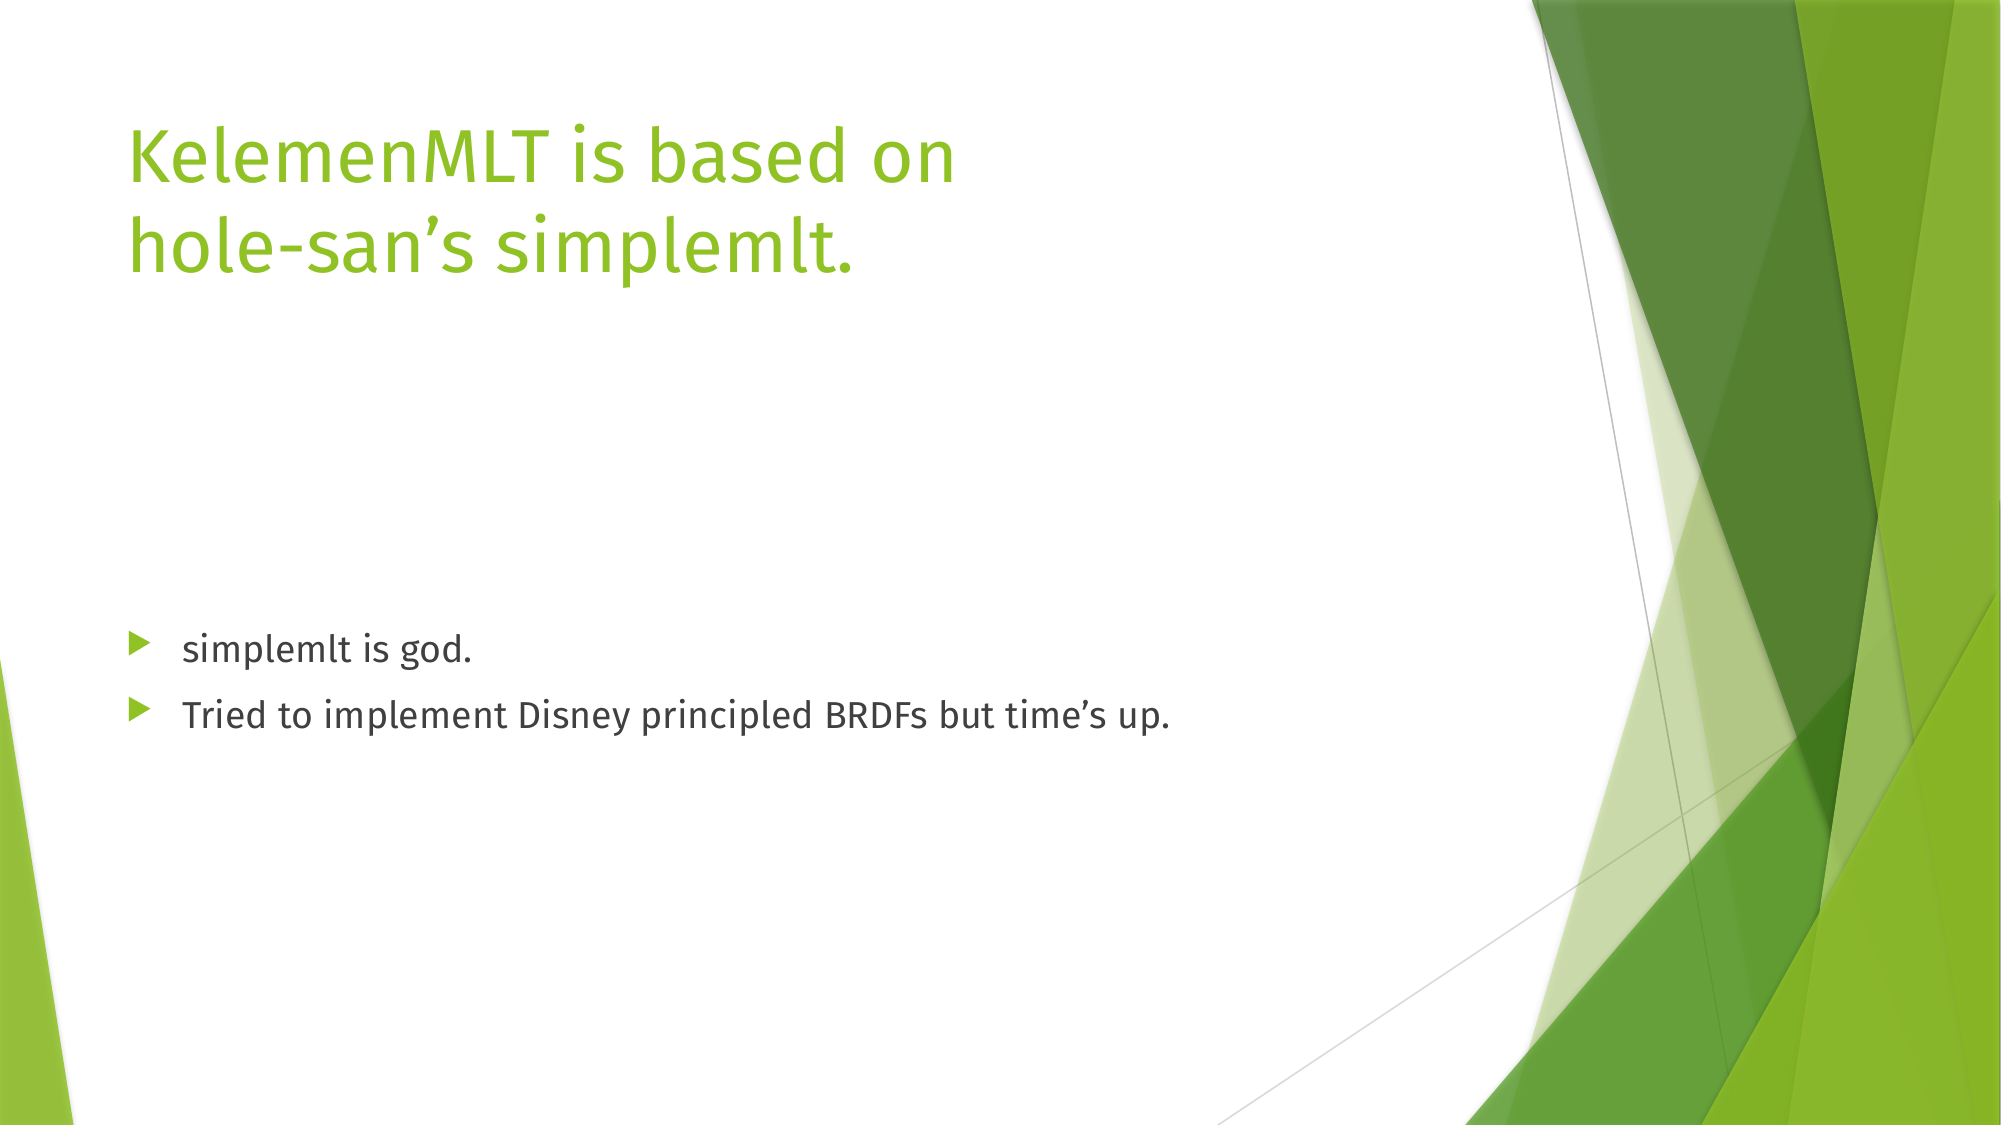

# KelemenMLT is based on hole-san’s simplemlt.

simplemlt is god.
Tried to implement Disney principled BRDFs but time’s up.